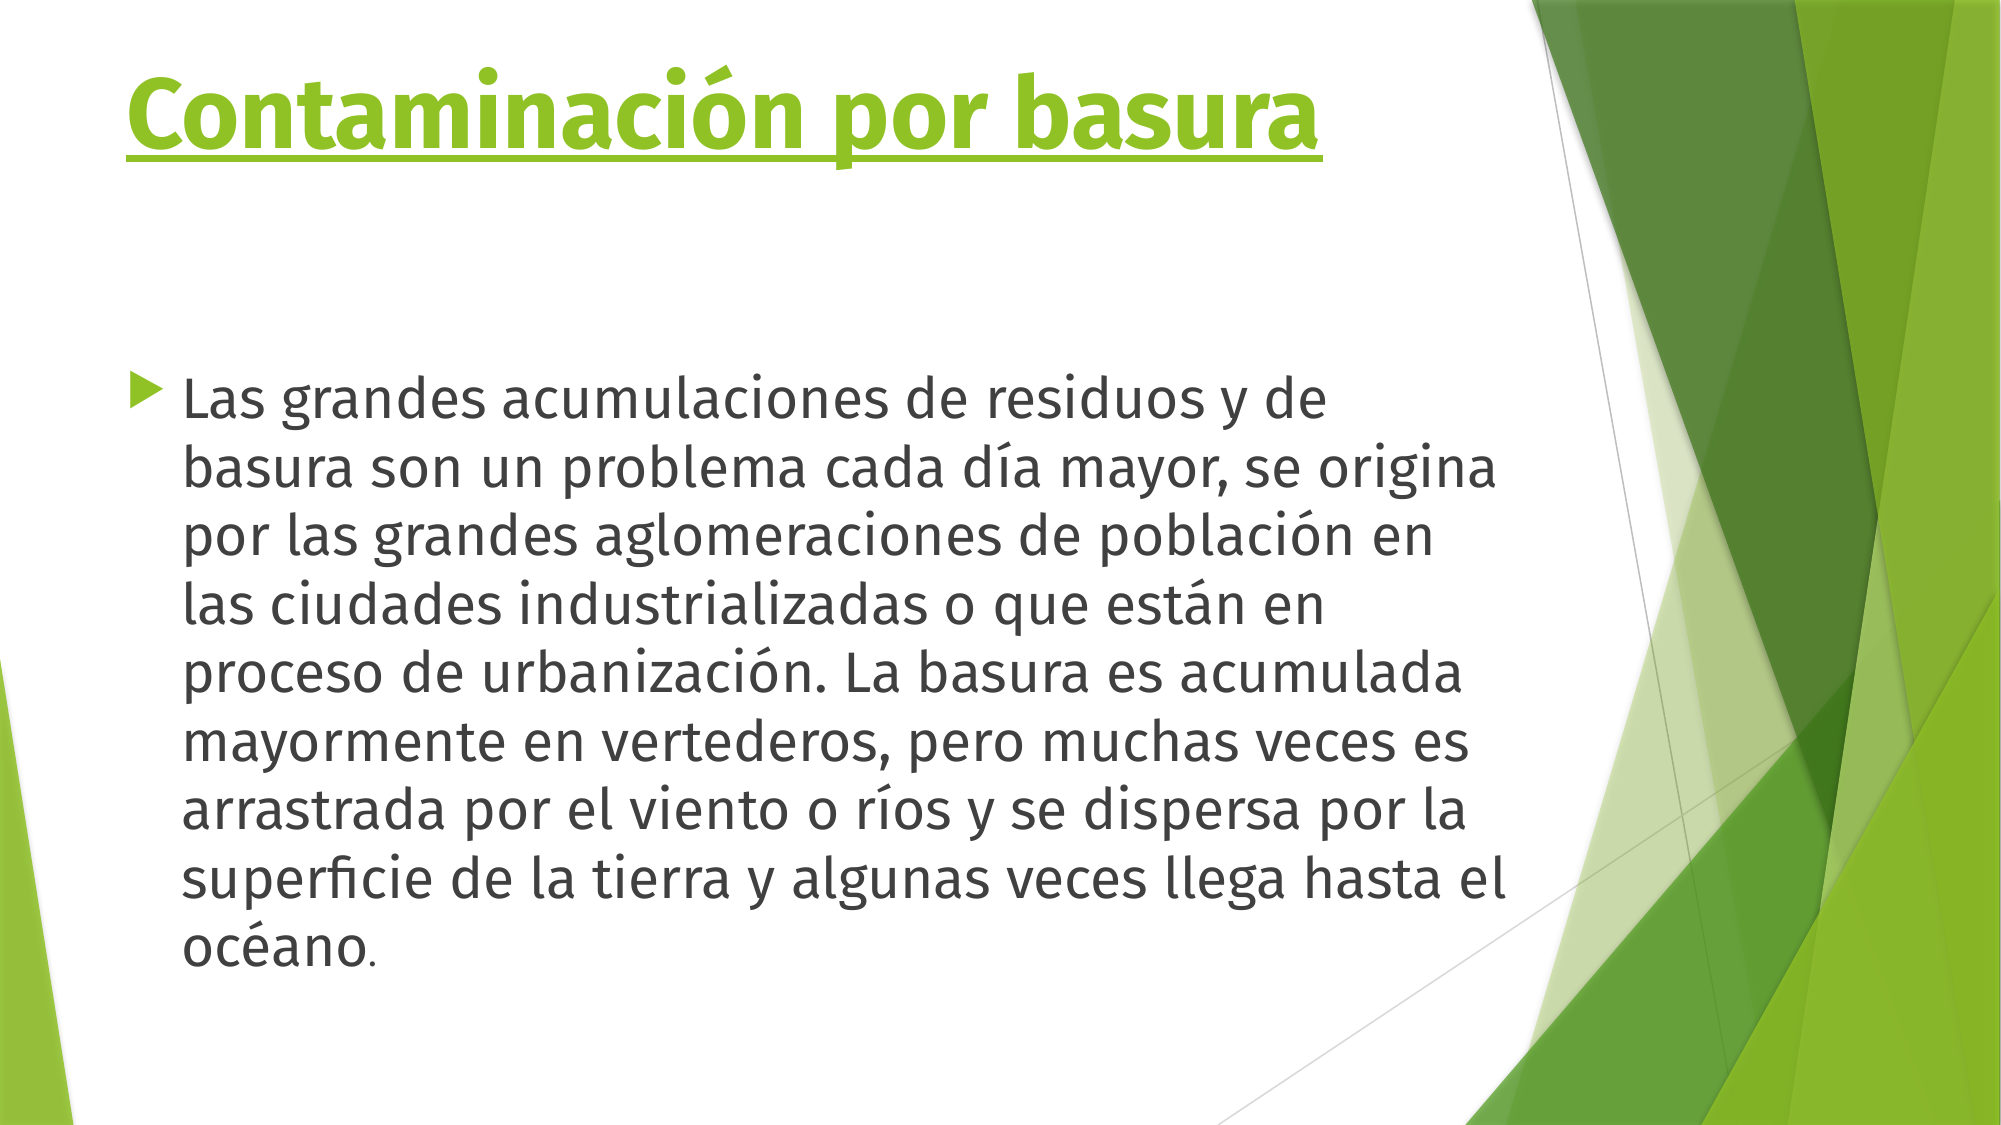

# Contaminación por basura
Las grandes acumulaciones de residuos y de basura son un problema cada día mayor, se origina por las grandes aglomeraciones de población en las ciudades industrializadas o que están en proceso de urbanización. La basura es acumulada mayormente en vertederos, pero muchas veces es arrastrada por el viento o ríos y se dispersa por la superficie de la tierra y algunas veces llega hasta el océano.